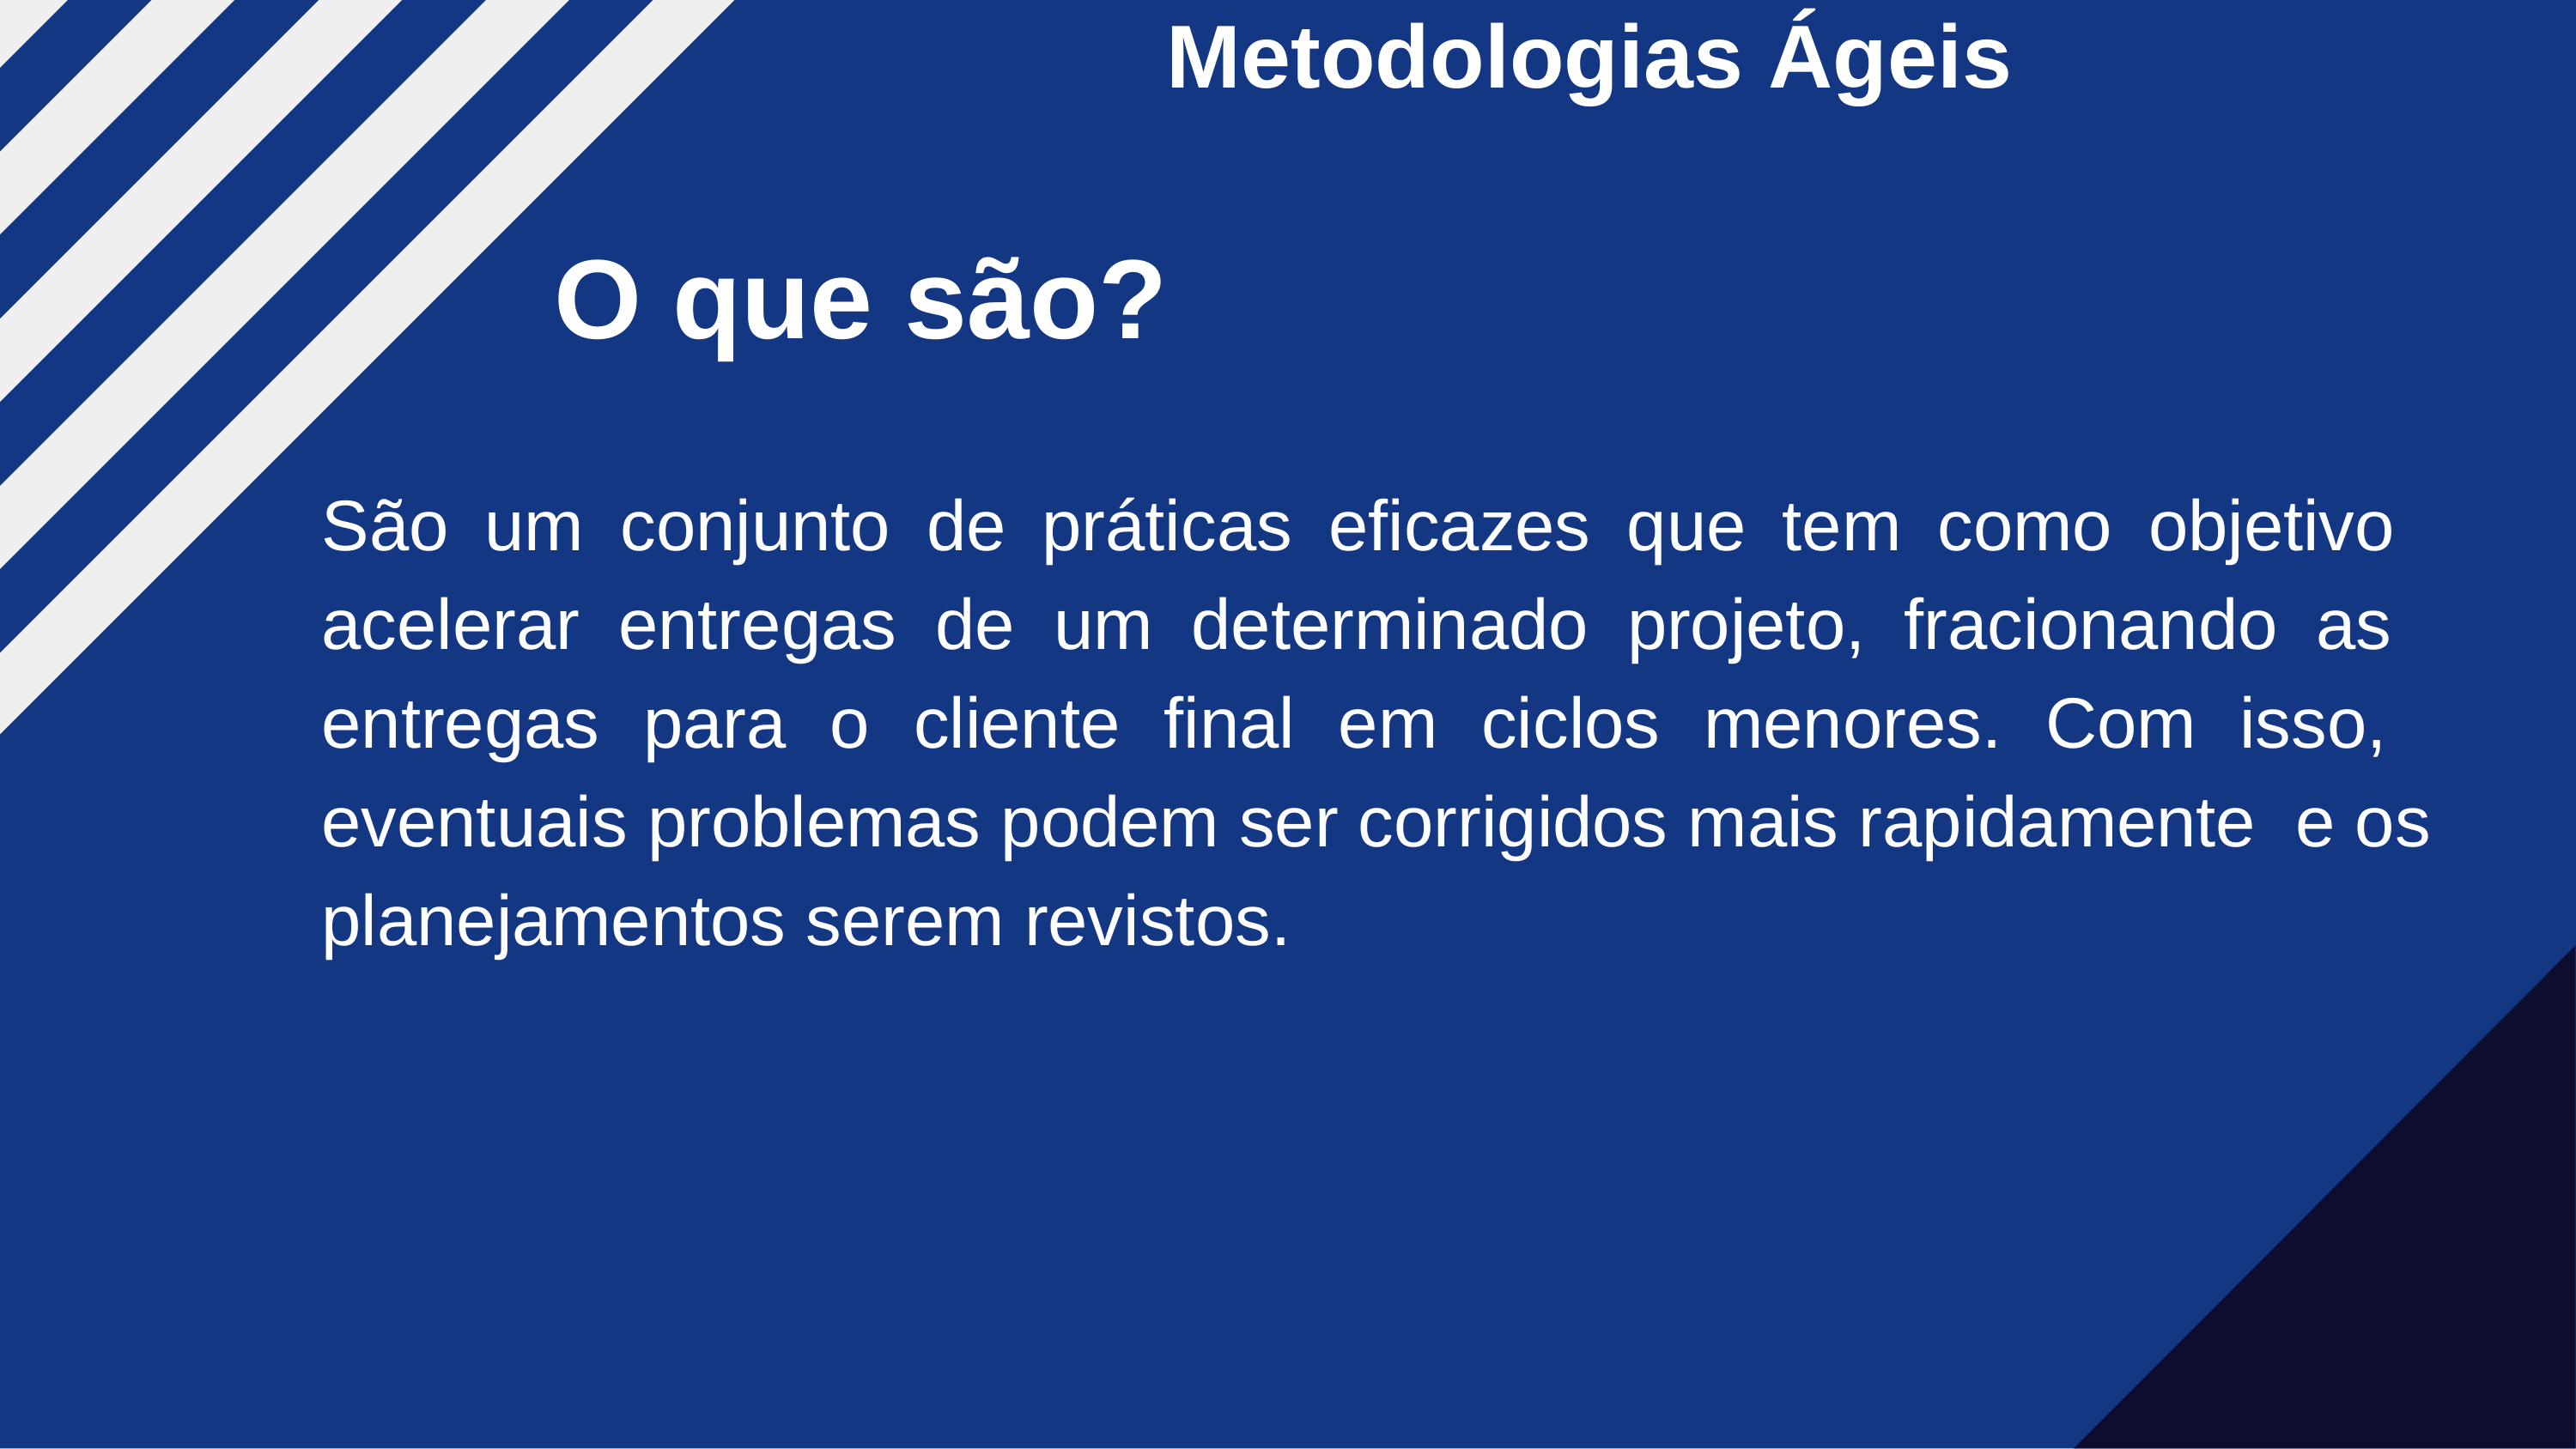

# Metodologias Ágeis

O que são?
São um conjunto de práticas eficazes que tem como objetivo  acelerar entregas de um determinado projeto, fracionando as  entregas para o cliente final em ciclos menores. Com isso,  eventuais problemas podem ser corrigidos mais rapidamente  e os planejamentos serem revistos.